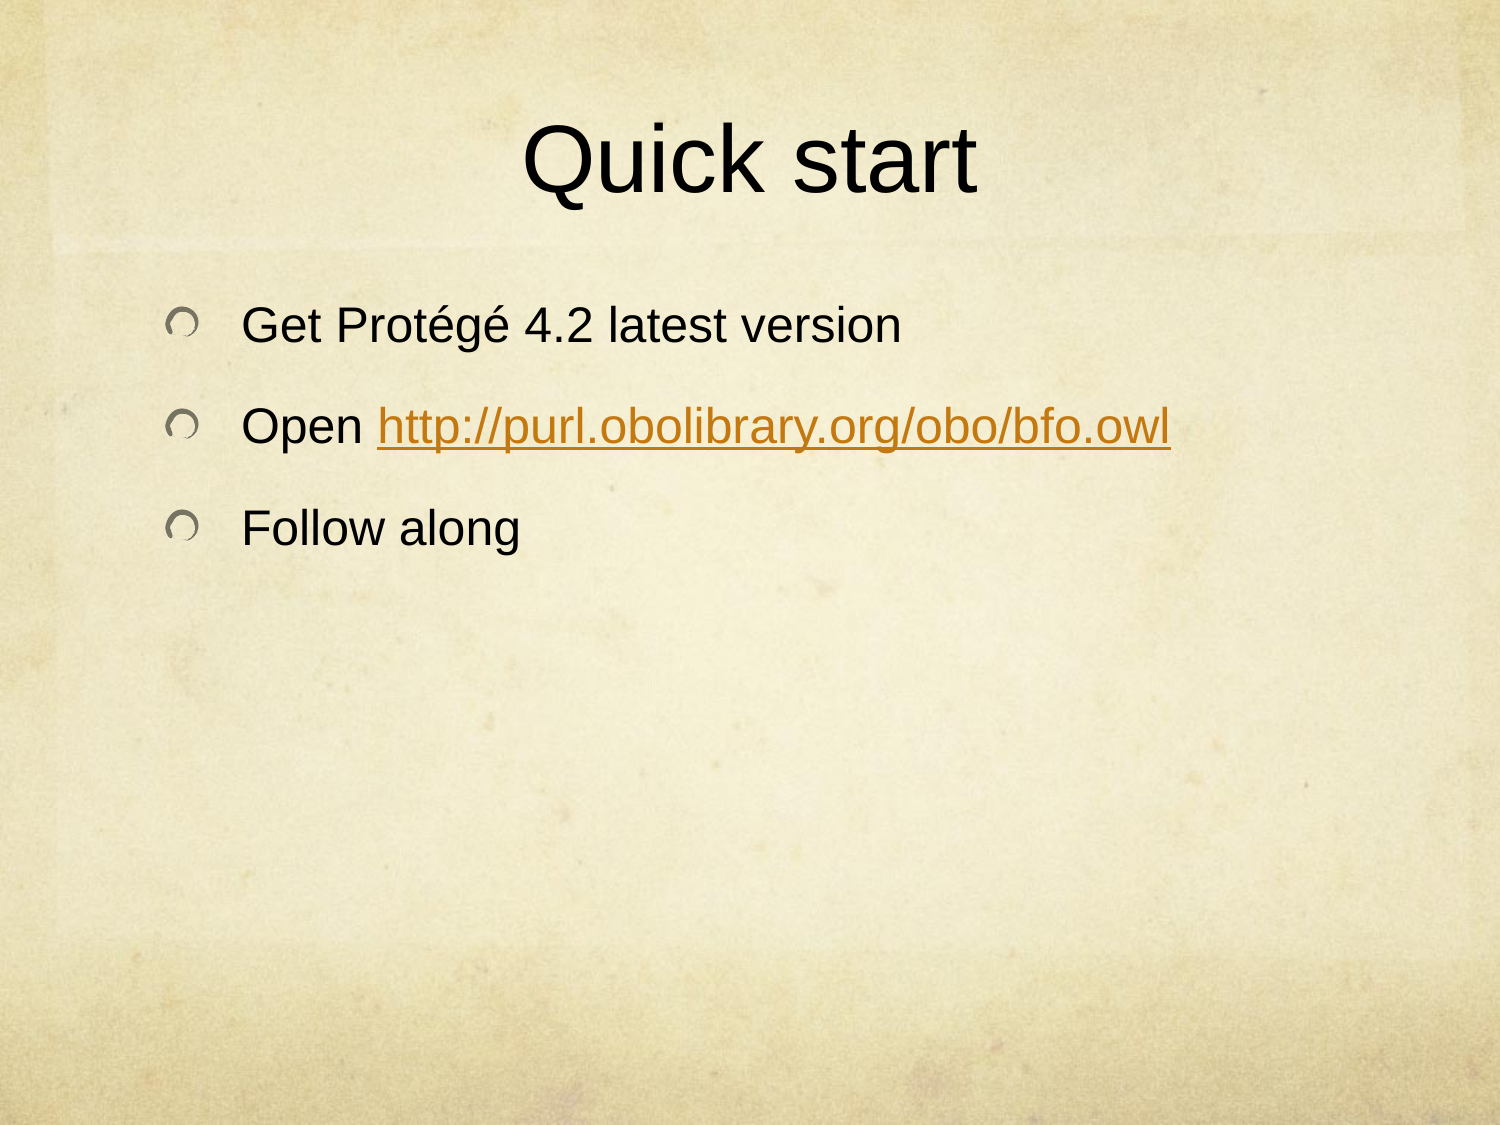

# Quick start
Get Protégé 4.2 latest version
Open http://purl.obolibrary.org/obo/bfo.owl
Follow along